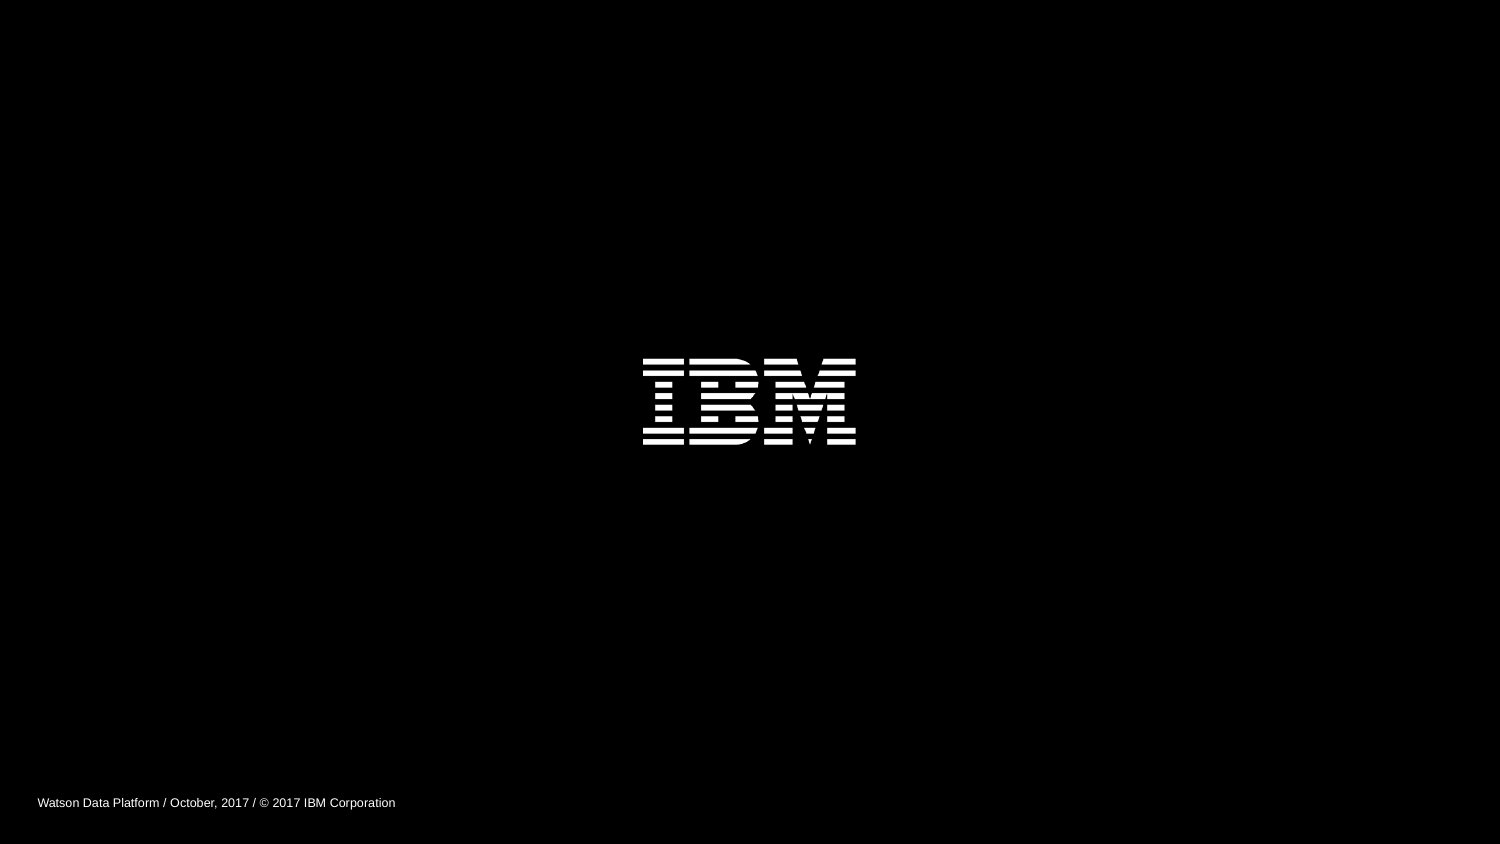

Watson Data Platform / October, 2017 / © 2017 IBM Corporation